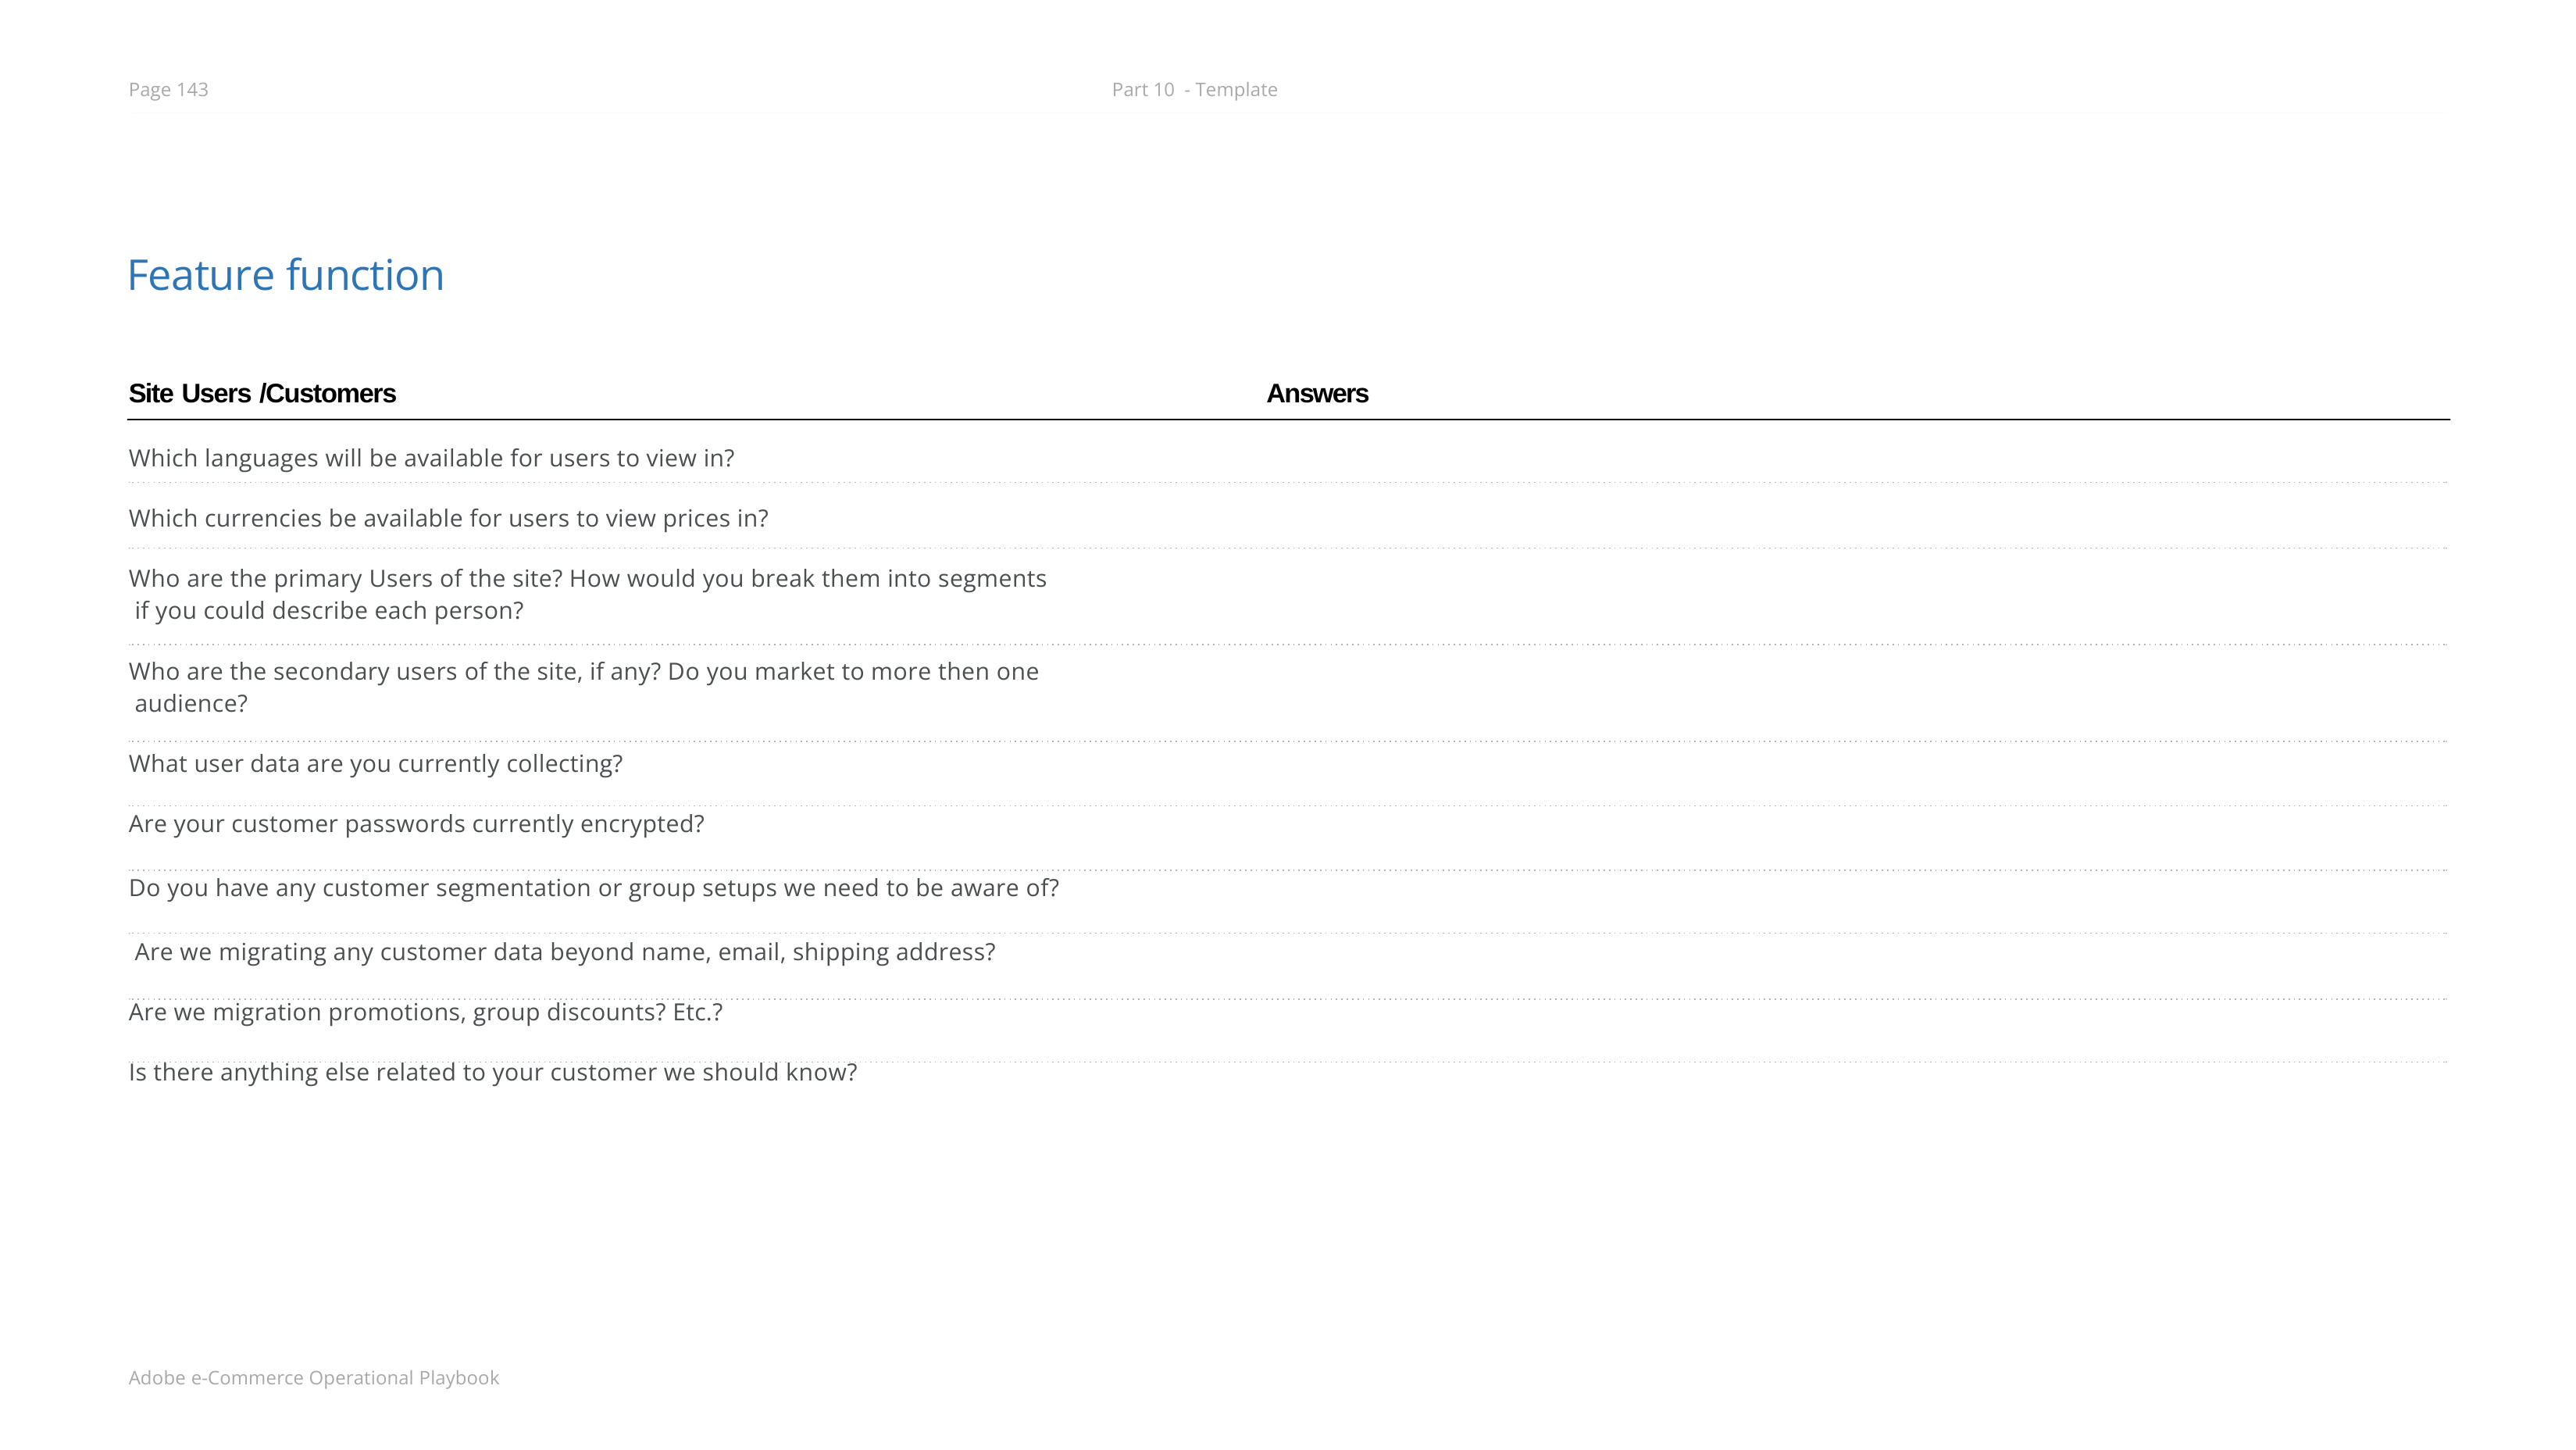

Page 143
Part 10 - Template
# Feature function
Site Users /Customers
Answers

Which languages will be available for users to view in?

Which currencies be available for users to view prices in?

Who are the primary Users of the site? How would you break them into segments  if you could describe each person?

Who are the secondary users of the site, if any? Do you market to more then one  audience?

What user data are you currently collecting?

Are your customer passwords currently encrypted?
Do you have any customer segmentation or group setups we need to be aware of?  Are we migrating any customer data beyond name, email, shipping address?

Are we migration promotions, group discounts? Etc.?

Is there anything else related to your customer we should know?

Adobe e-Commerce Operational Playbook